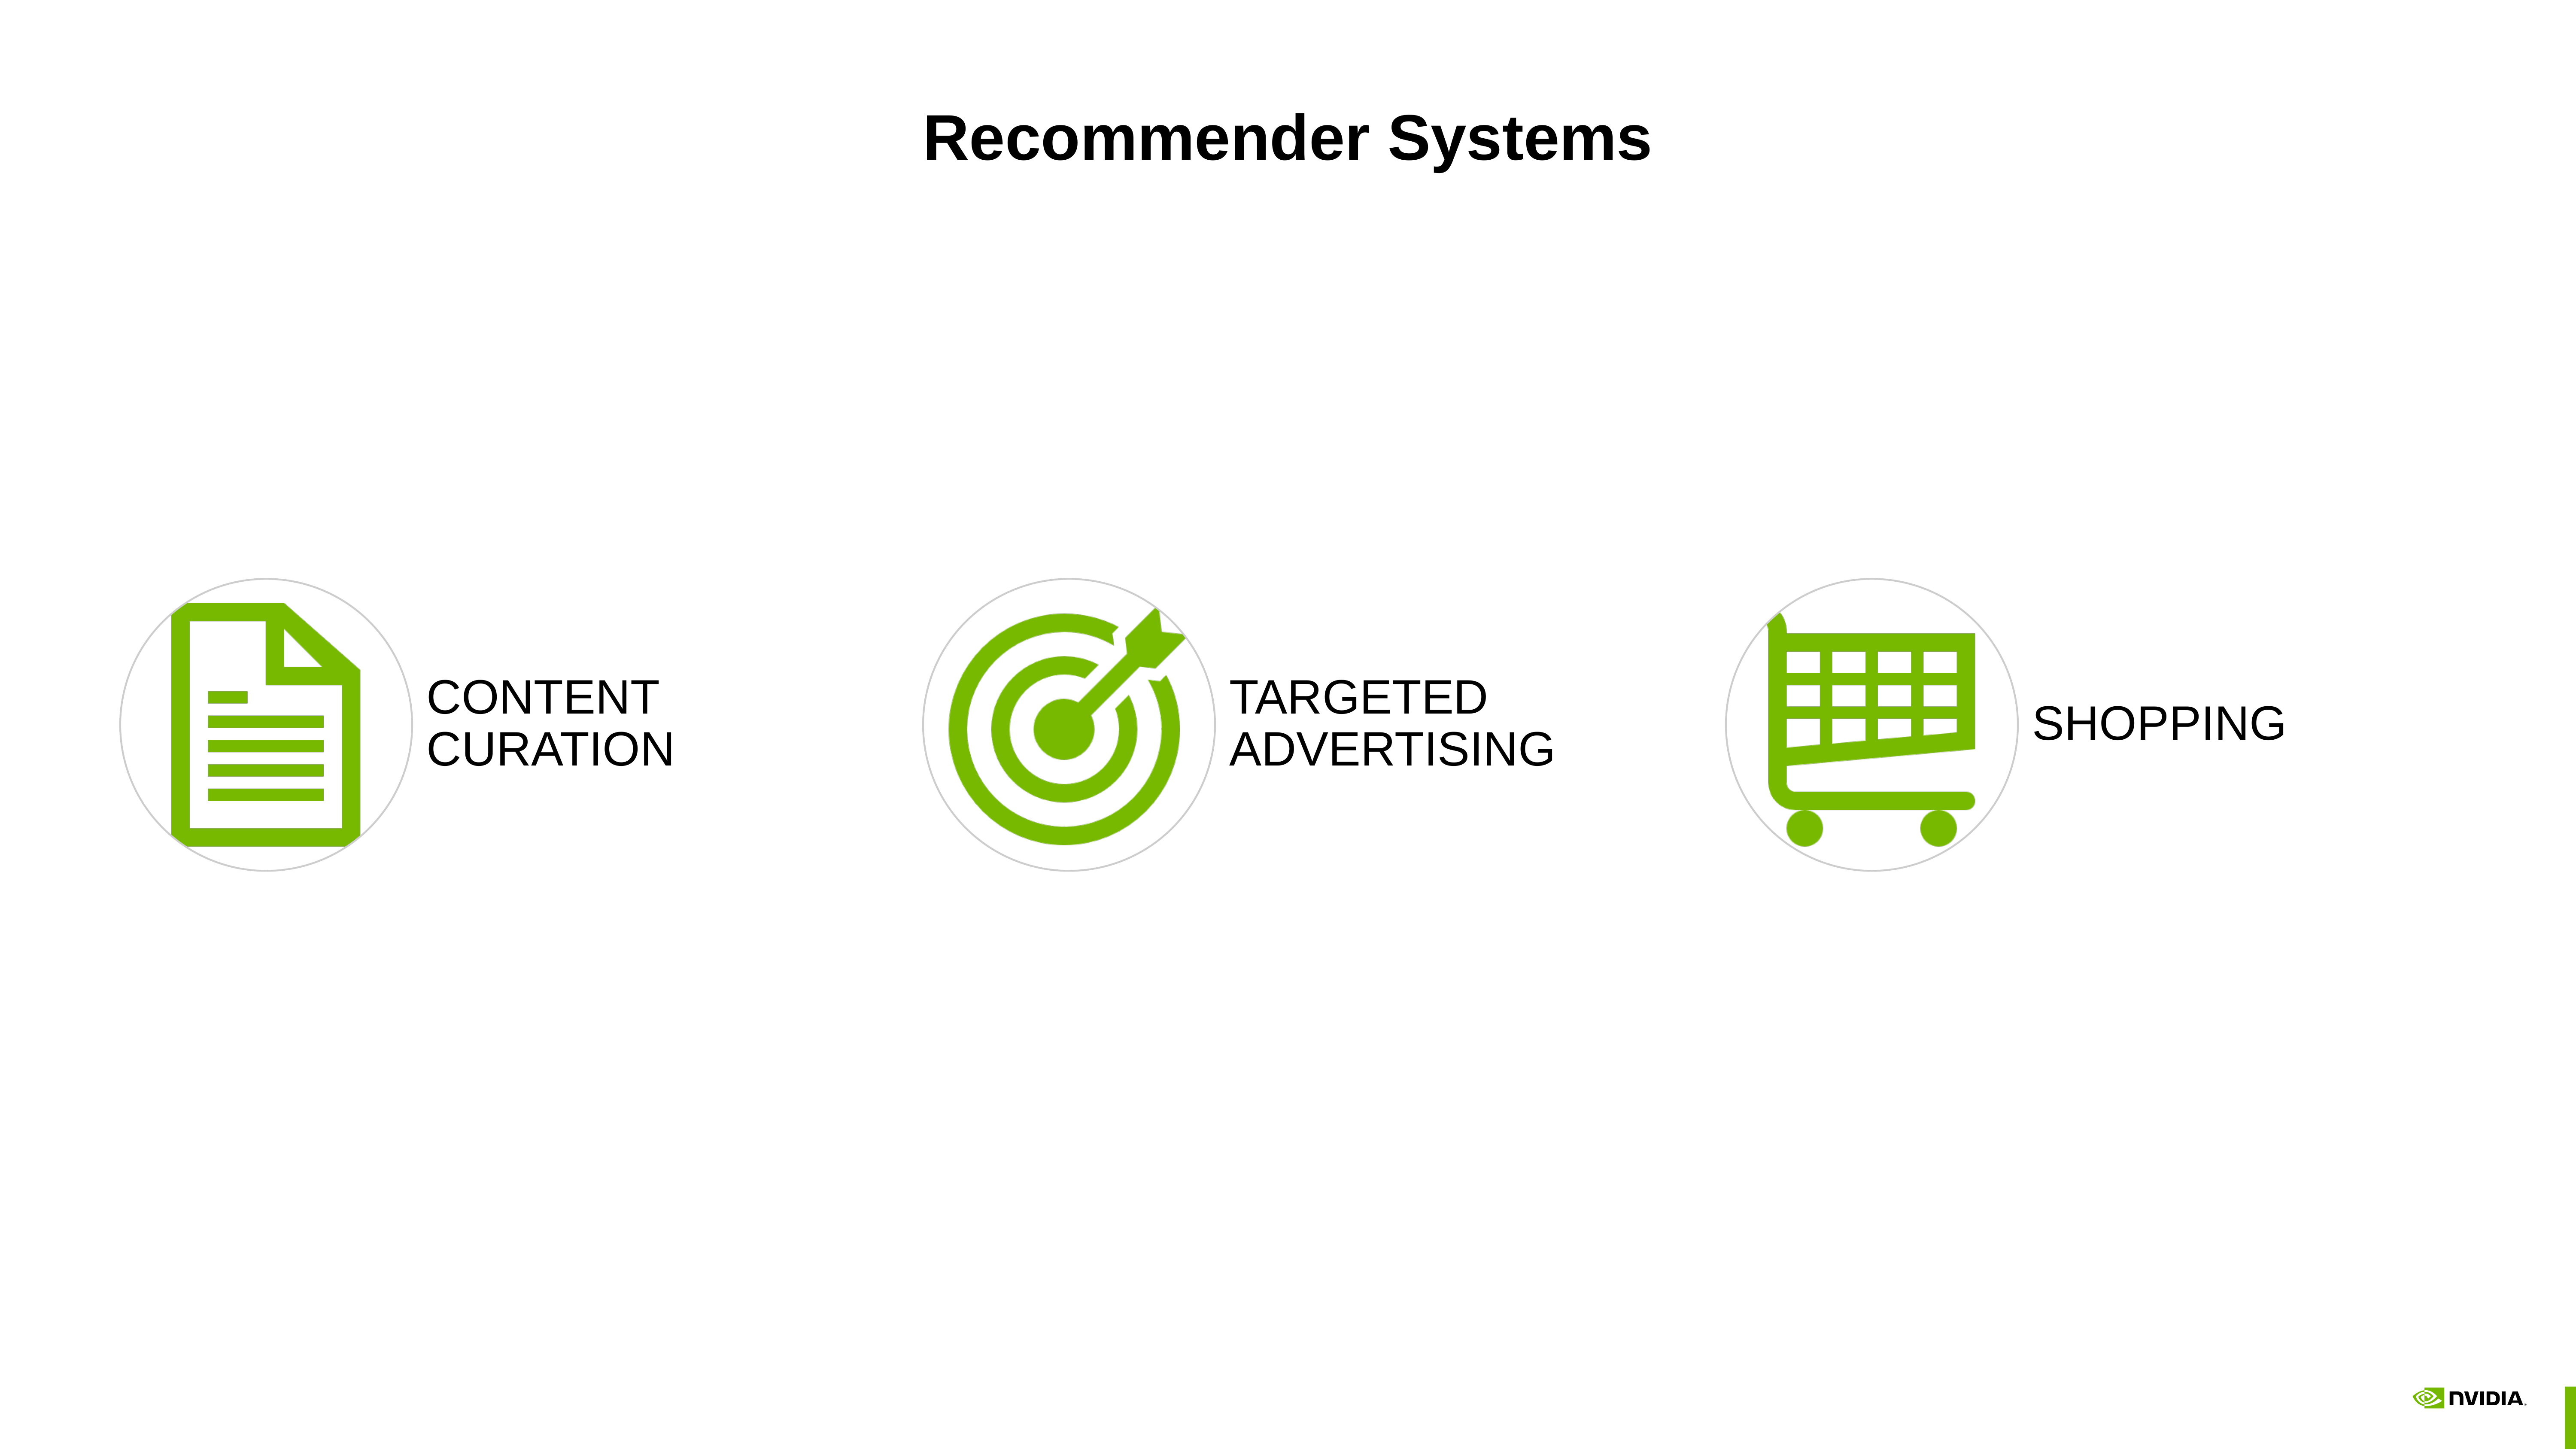

Recommender Systems
Content curation
Targeted advertising
Shopping